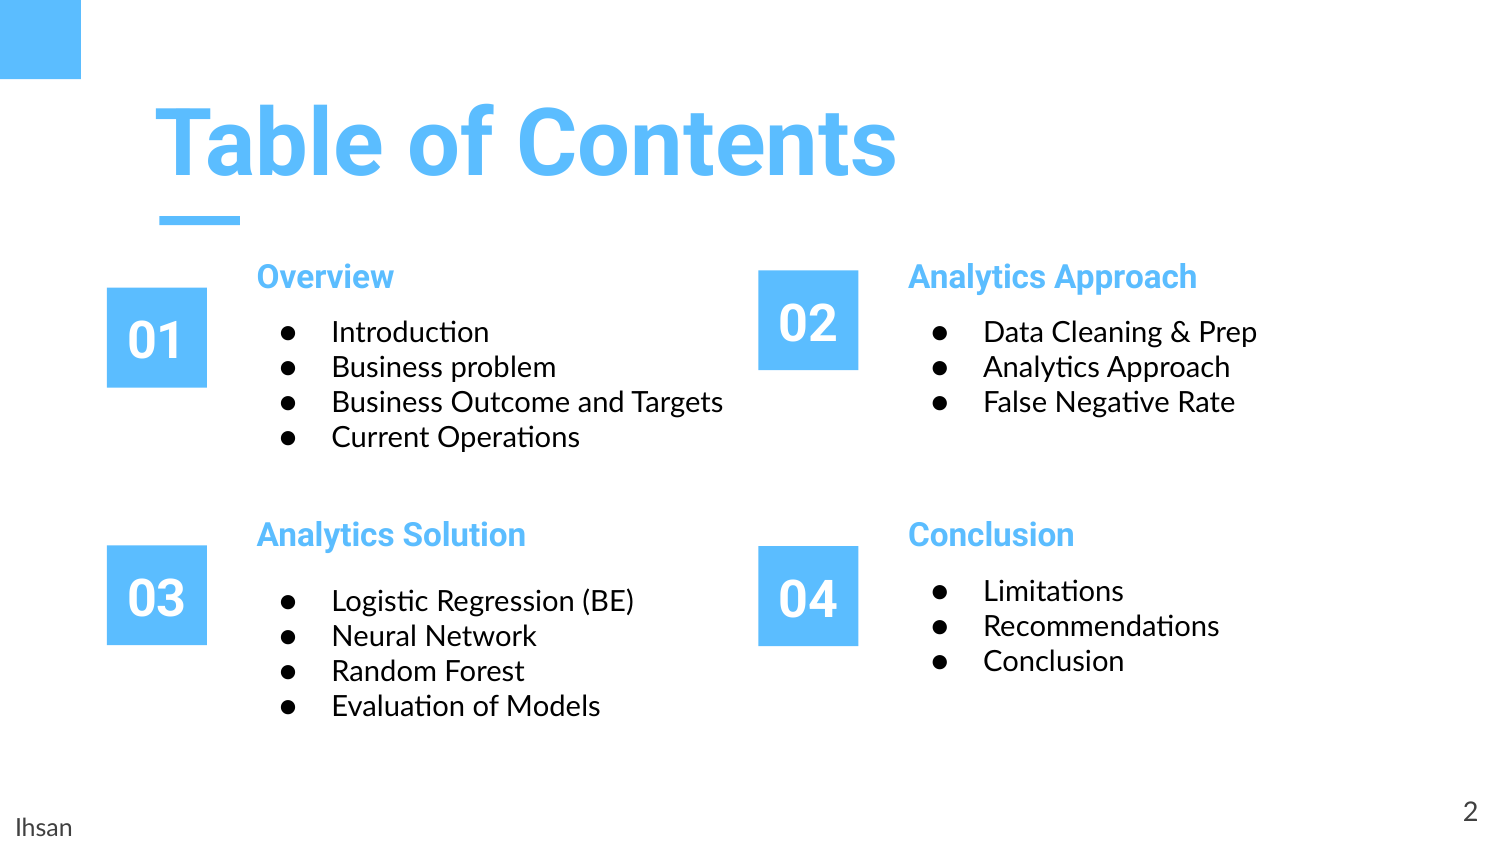

# Table of Contents

Overview
Analytics Approach

02
Introduction
Business problem
Business Outcome and Targets
Current Operations
Data Cleaning & Prep
Analytics Approach
False Negative Rate
01
Analytics Solution
Conclusion

Limitations
Recommendations
Conclusion
03
Logistic Regression (BE)
Neural Network
Random Forest
Evaluation of Models
04
2
Ihsan